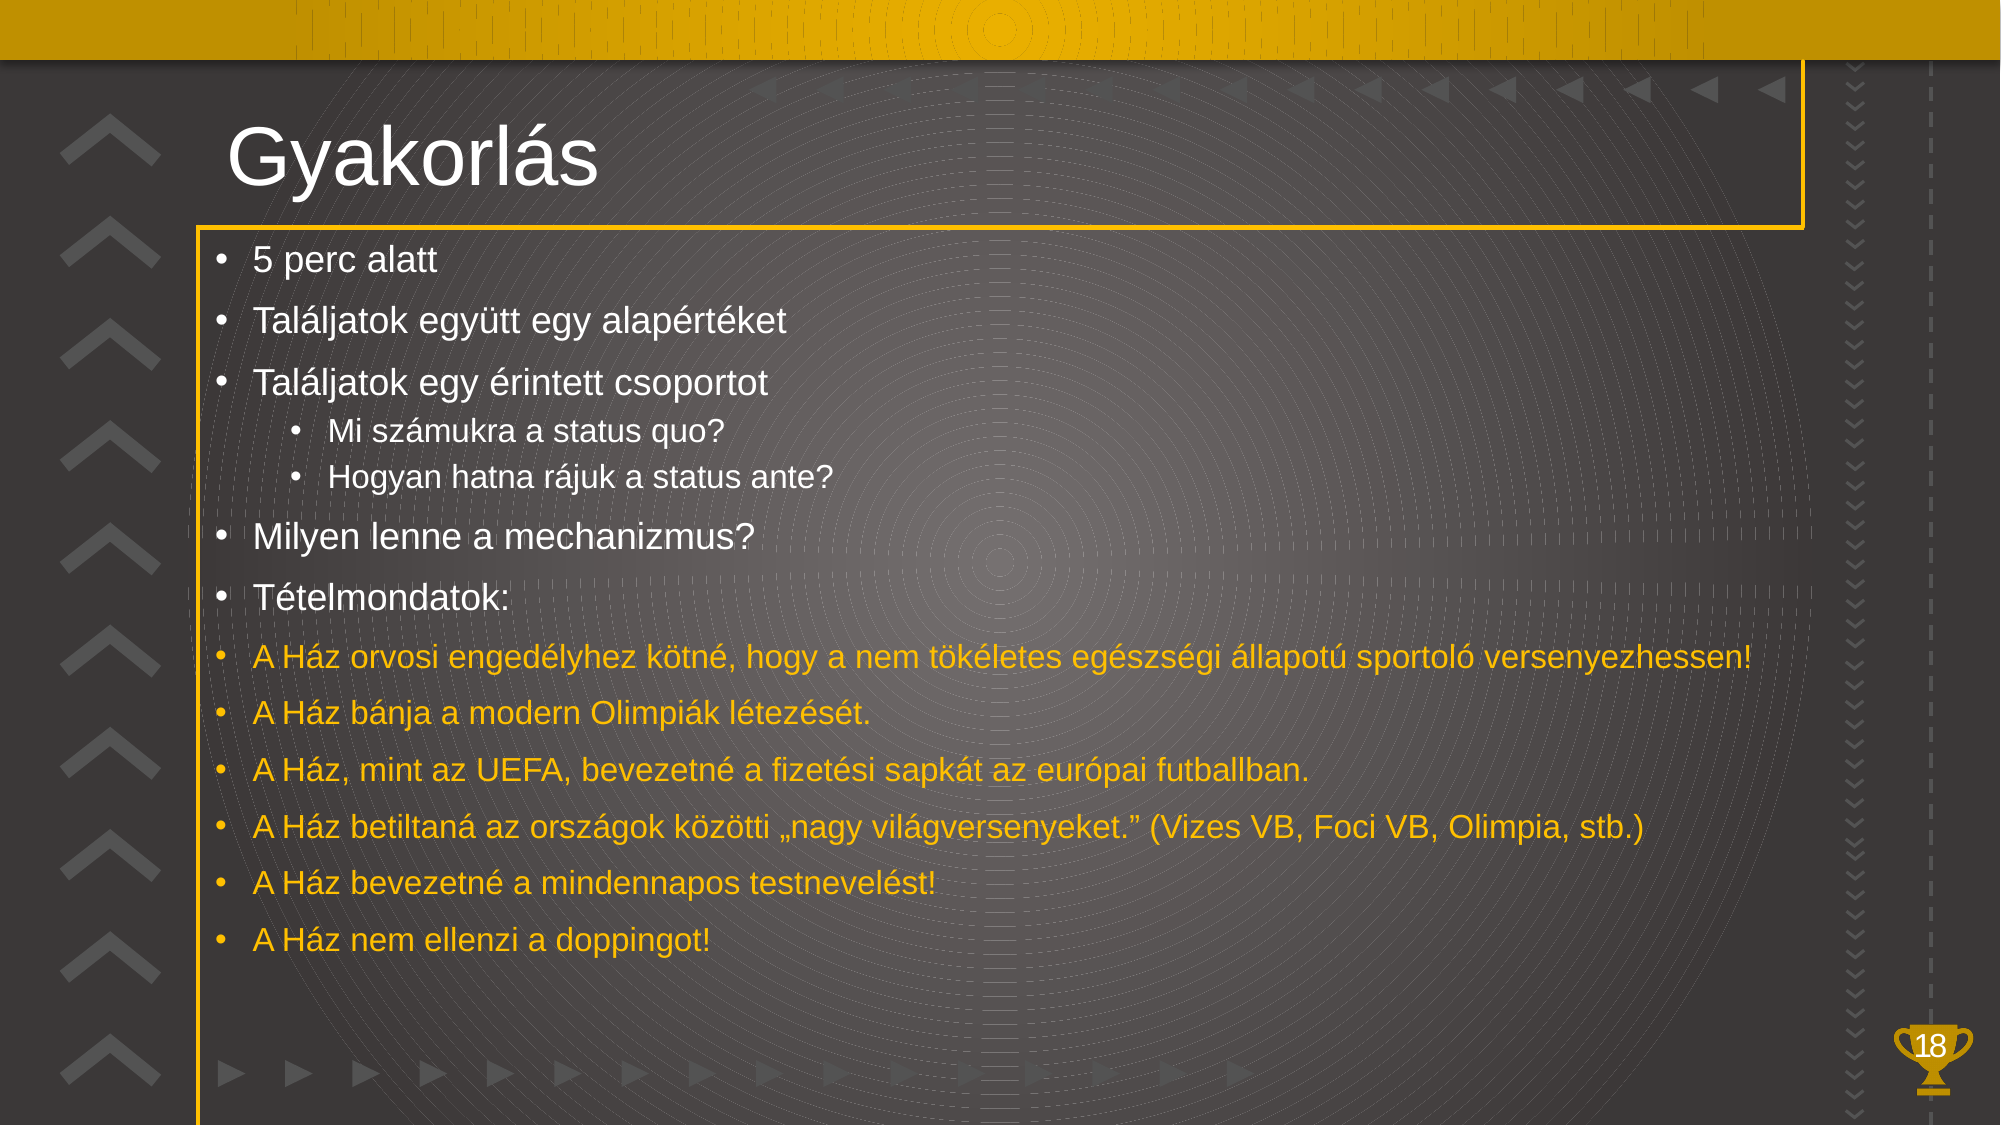

# Gyakorlás
5 perc alatt
Találjatok együtt egy alapértéket
Találjatok egy érintett csoportot
Mi számukra a status quo?
Hogyan hatna rájuk a status ante?
Milyen lenne a mechanizmus?
Tételmondatok:
A Ház orvosi engedélyhez kötné, hogy a nem tökéletes egészségi állapotú sportoló versenyezhessen!
A Ház bánja a modern Olimpiák létezését.
A Ház, mint az UEFA, bevezetné a fizetési sapkát az európai futballban.
A Ház betiltaná az országok közötti „nagy világversenyeket.” (Vizes VB, Foci VB, Olimpia, stb.)
A Ház bevezetné a mindennapos testnevelést!
A Ház nem ellenzi a doppingot!

18